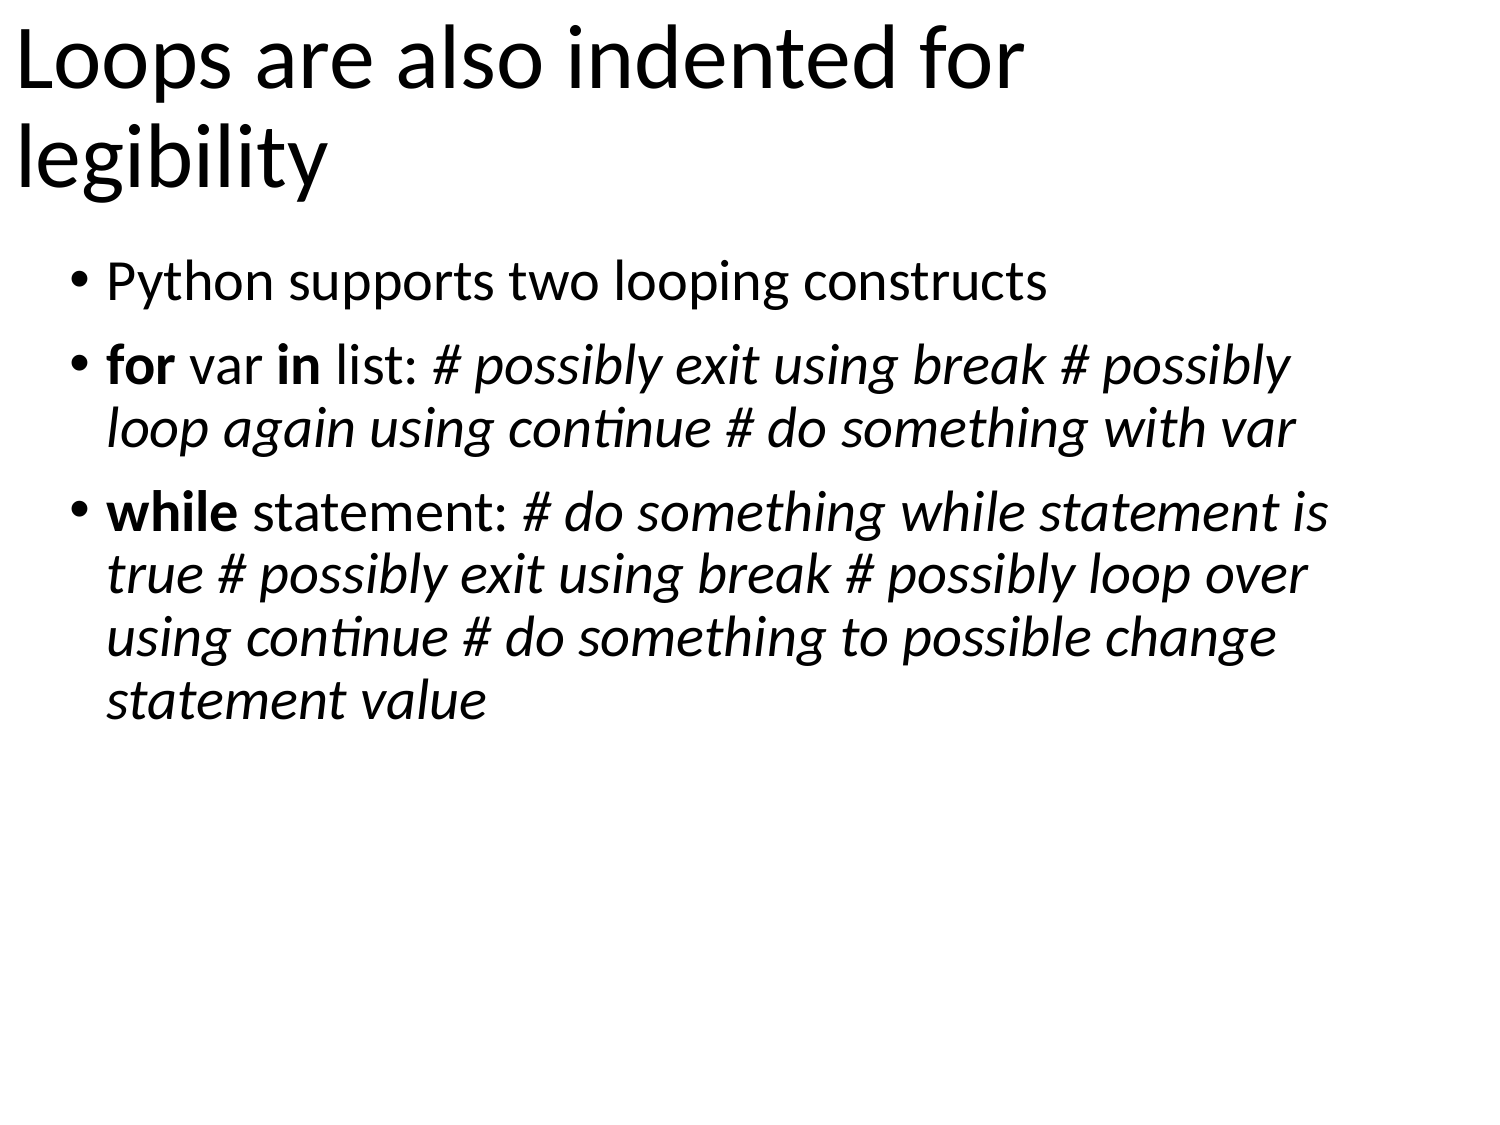

# Loops are also indented for legibility
Python supports two looping constructs
for var in list: # possibly exit using break # possibly loop again using continue # do something with var
while statement: # do something while statement is true # possibly exit using break # possibly loop over using continue # do something to possible change statement value